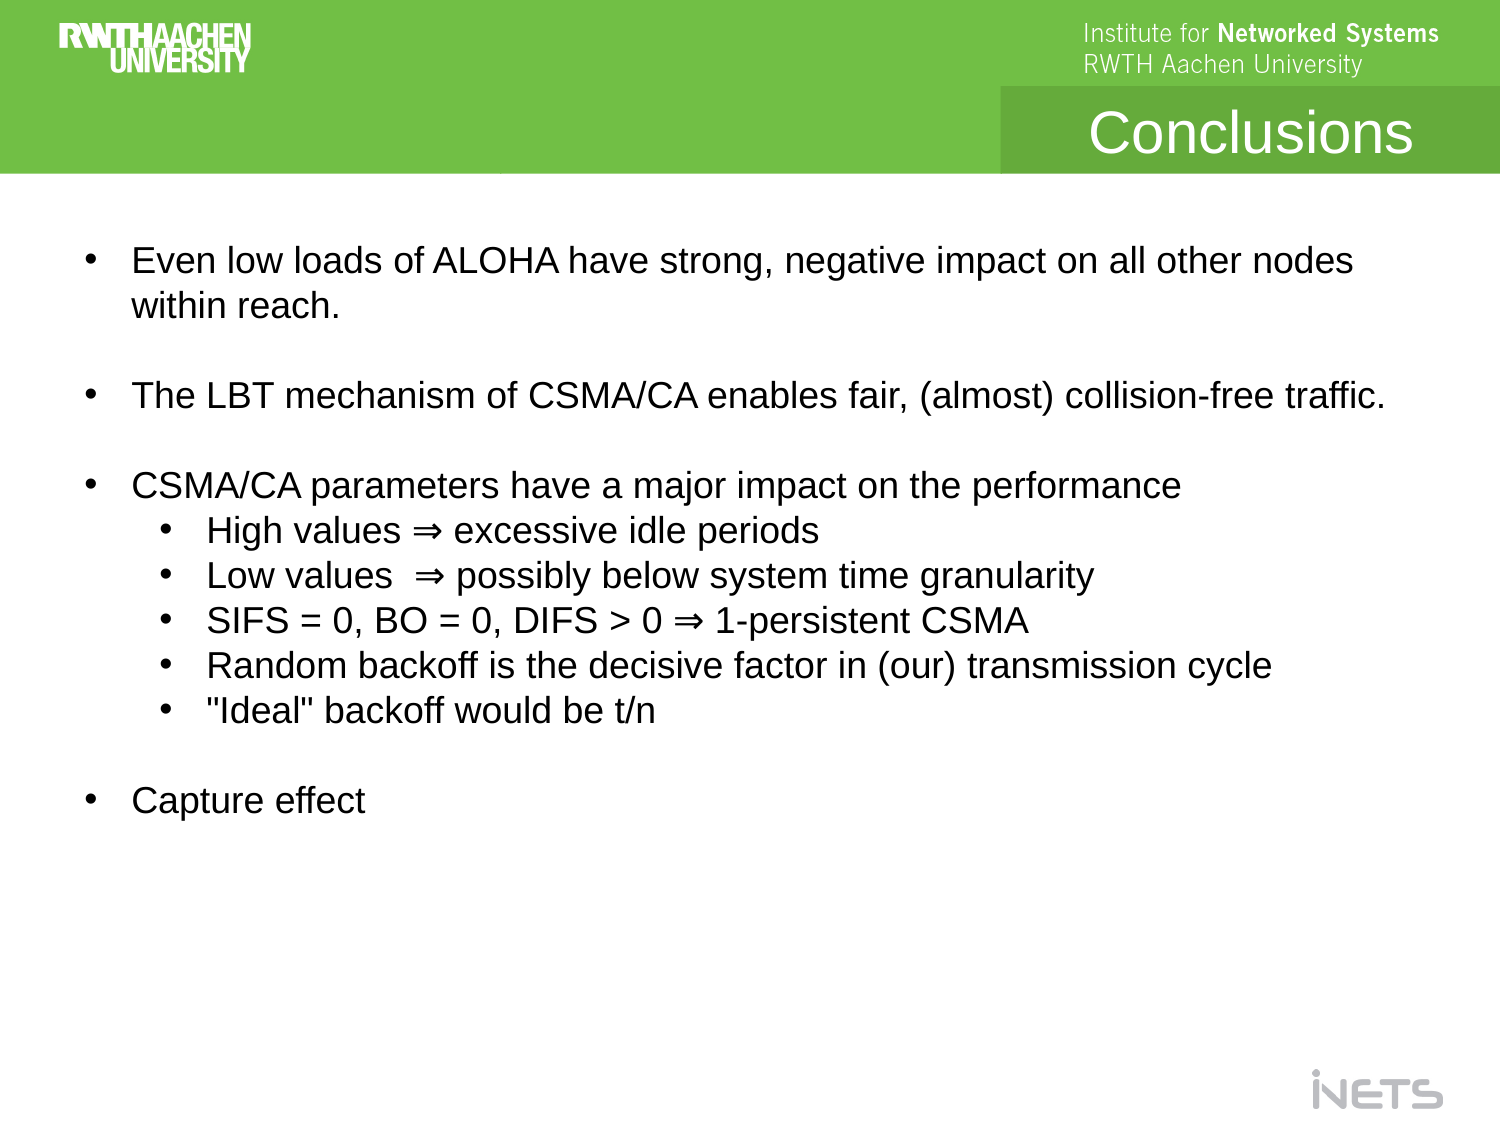

Conclusions
Even low loads of ALOHA have strong, negative impact on all other nodes within reach.

The LBT mechanism of CSMA/CA enables fair, (almost) collision-free traffic.

CSMA/CA parameters have a major impact on the performance
High values ⇒ excessive idle periods
Low values  ⇒ possibly below system time granularity
SIFS = 0, BO = 0, DIFS > 0 ⇒ 1-persistent CSMA
Random backoff is the decisive factor in (our) transmission cycle
"Ideal" backoff would be t/n

Capture effect